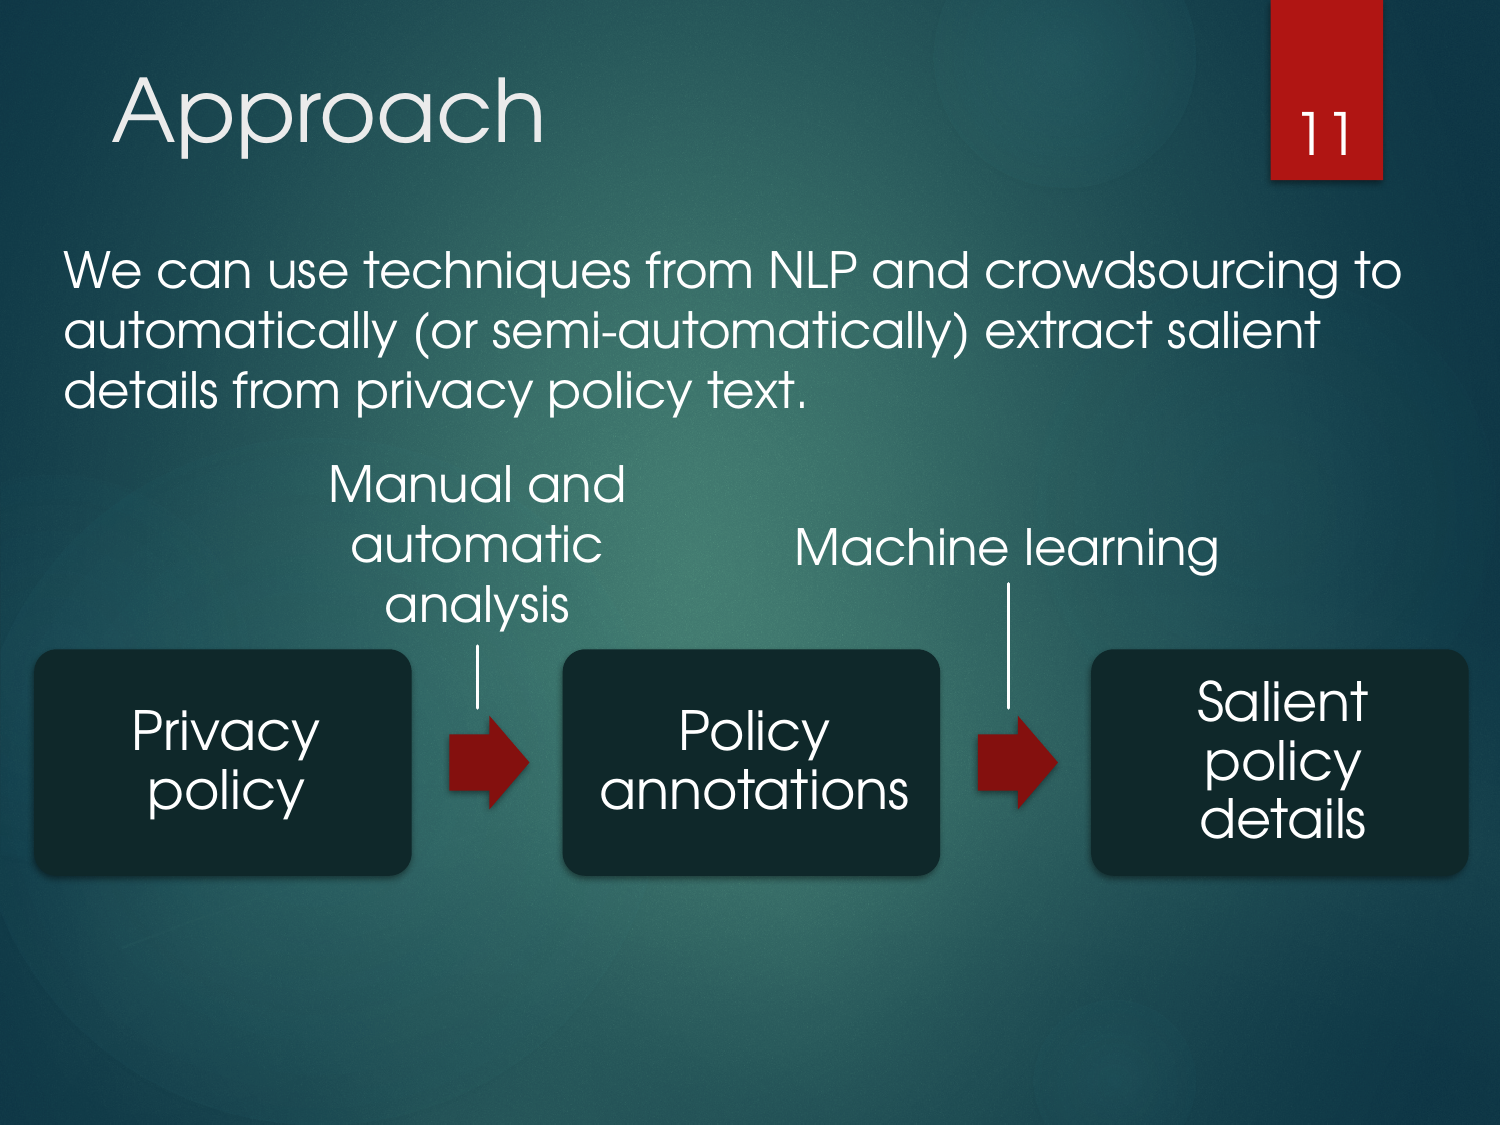

# Approach
11
We can use techniques from NLP and crowdsourcing to automatically (or semi-automatically) extract salient details from privacy policy text.
Manual and automatic analysis
Machine learning
Privacy policy

Policy annotations

Salient policy details